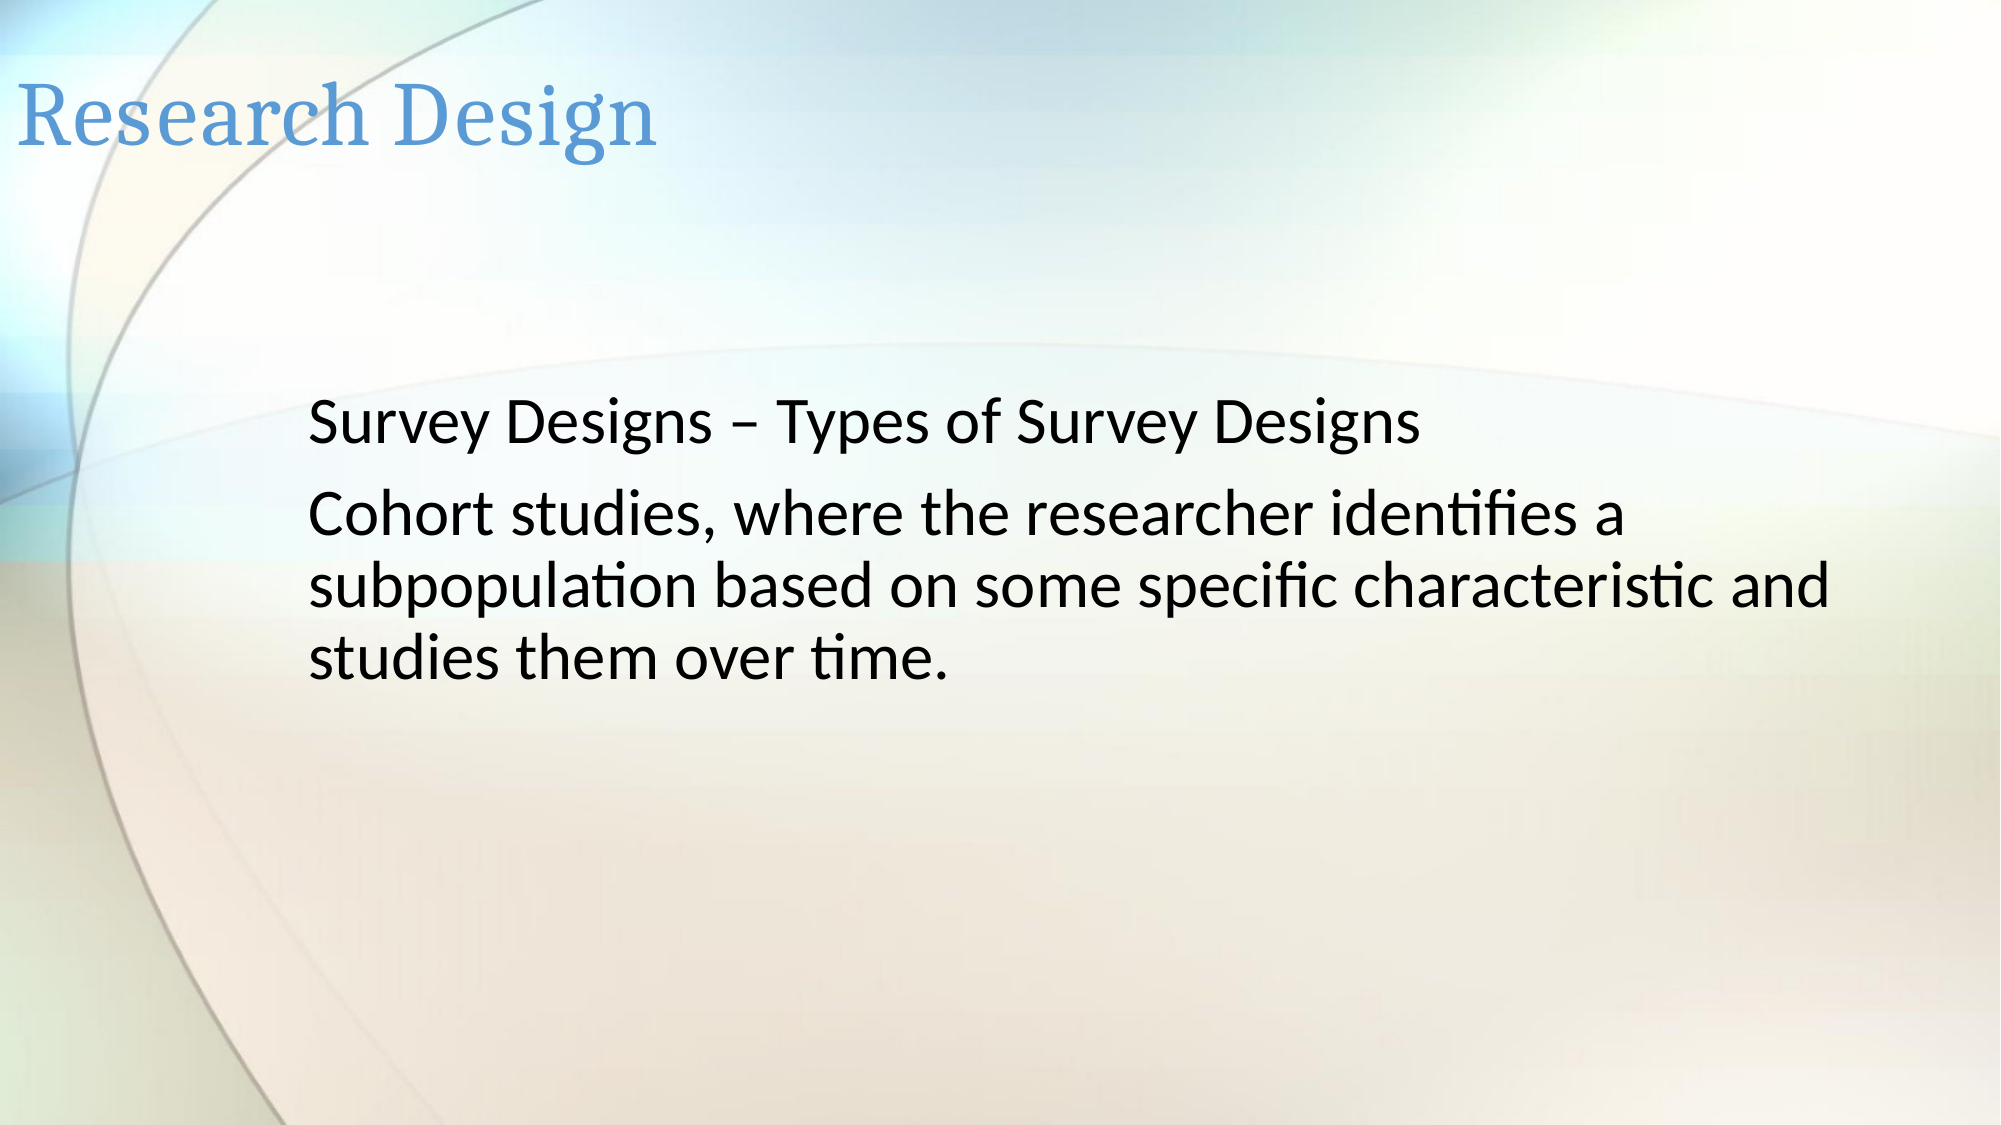

# Research Design
Survey Designs – Types of Survey Designs
Cohort studies, where the researcher identifies a subpopulation based on some specific characteristic and studies them over time.